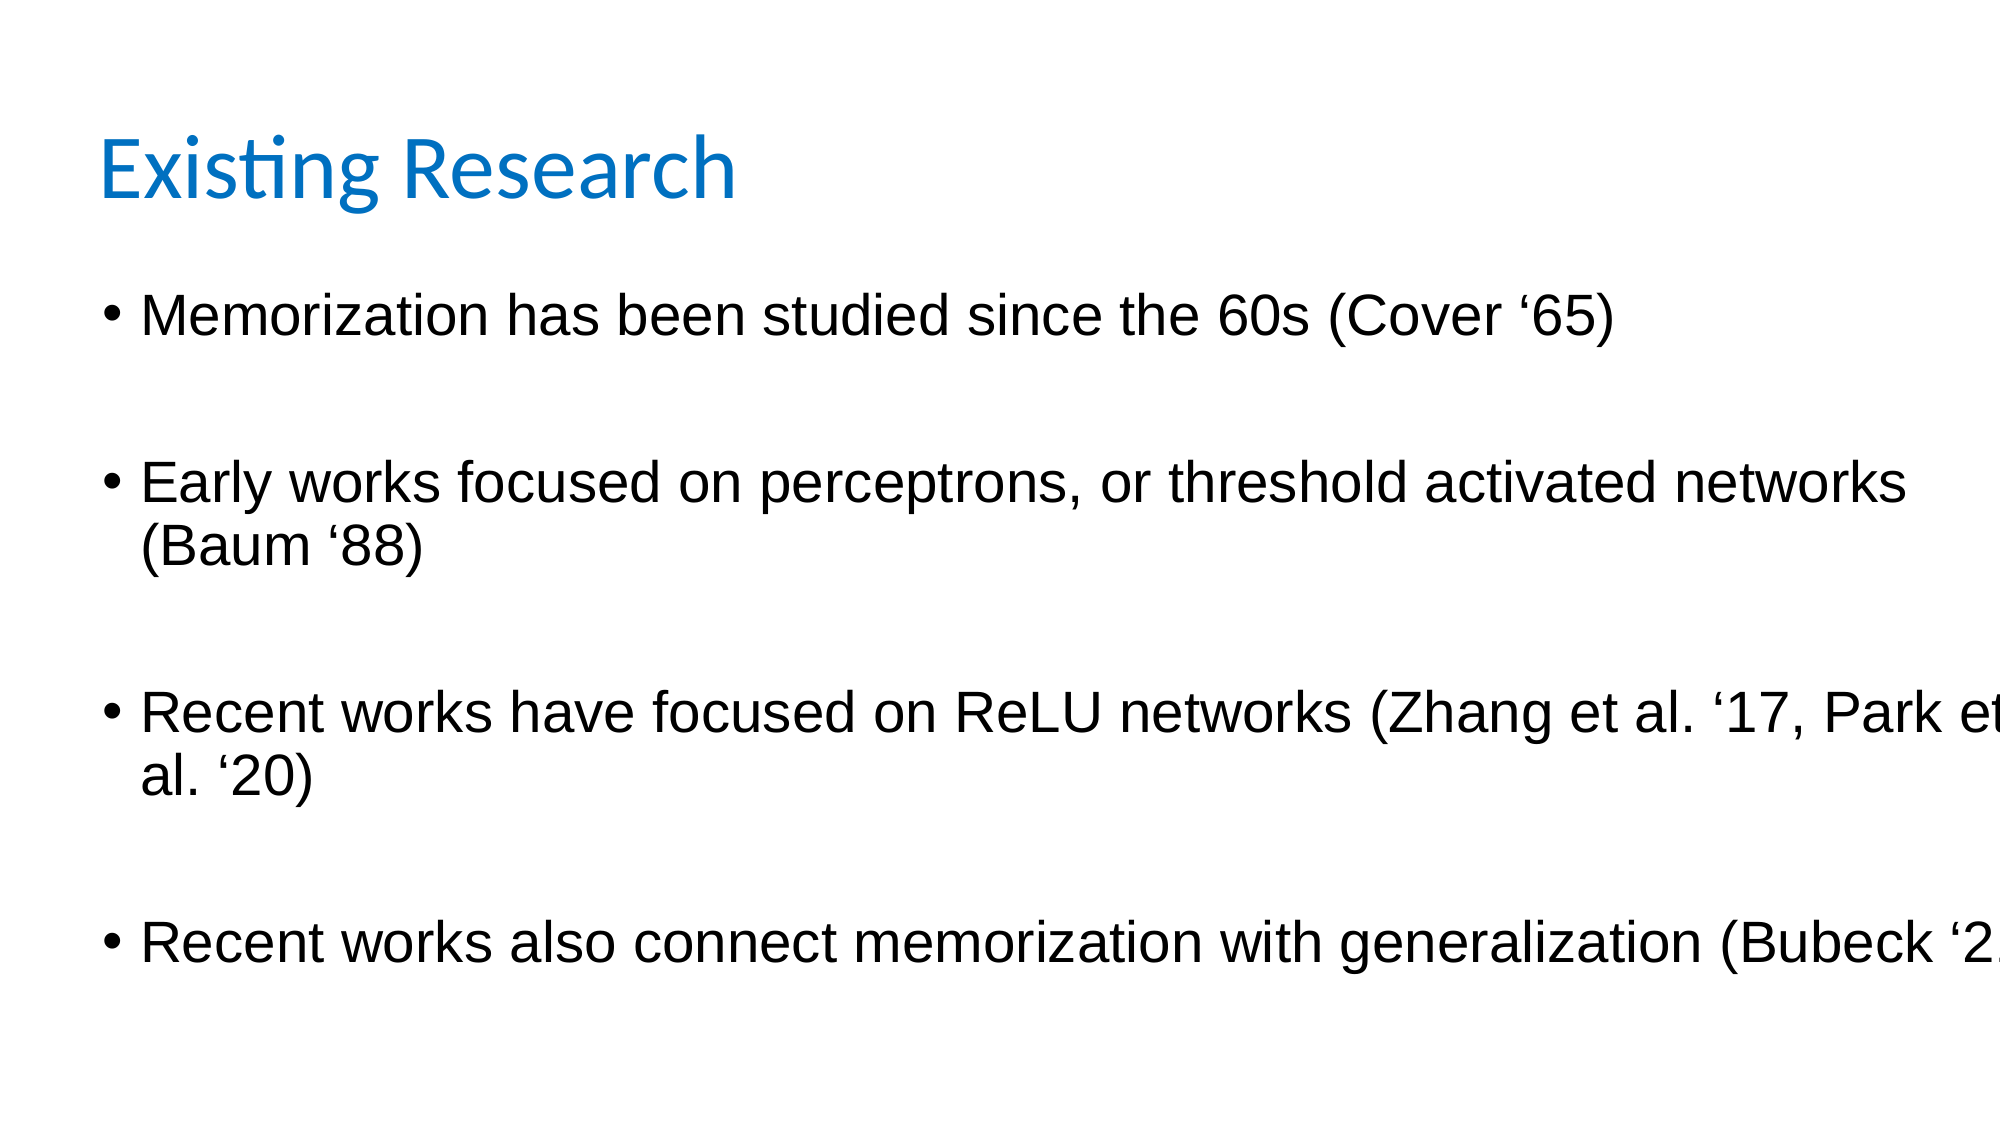

# Existing Research
Memorization has been studied since the 60s (Cover ‘65)

Early works focused on perceptrons, or threshold activated networks (Baum ‘88)

Recent works have focused on ReLU networks (Zhang et al. ‘17, Park et al. ‘20)

Recent works also connect memorization with generalization (Bubeck ‘21)